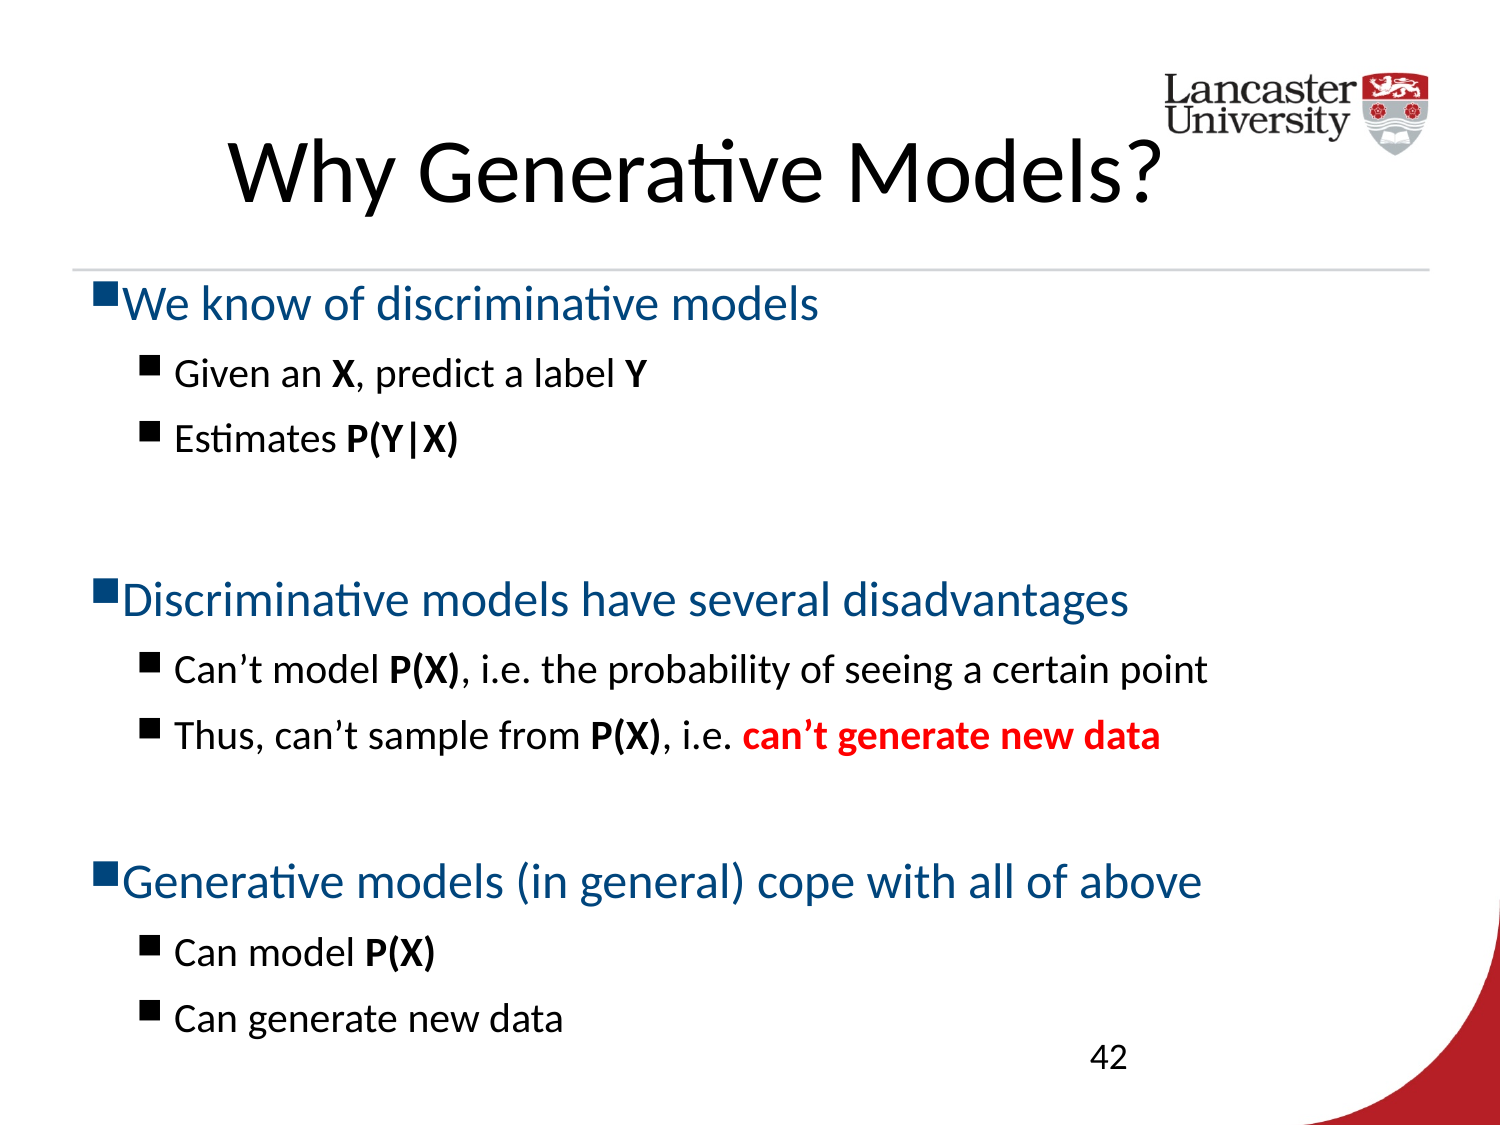

# Why Generative Models?
We know of discriminative models
Given an X, predict a label Y
Estimates P(Y|X)

Discriminative models have several disadvantages
Can’t model P(X), i.e. the probability of seeing a certain point
Thus, can’t sample from P(X), i.e. can’t generate new data

Generative models (in general) cope with all of above
Can model P(X)
Can generate new data

42